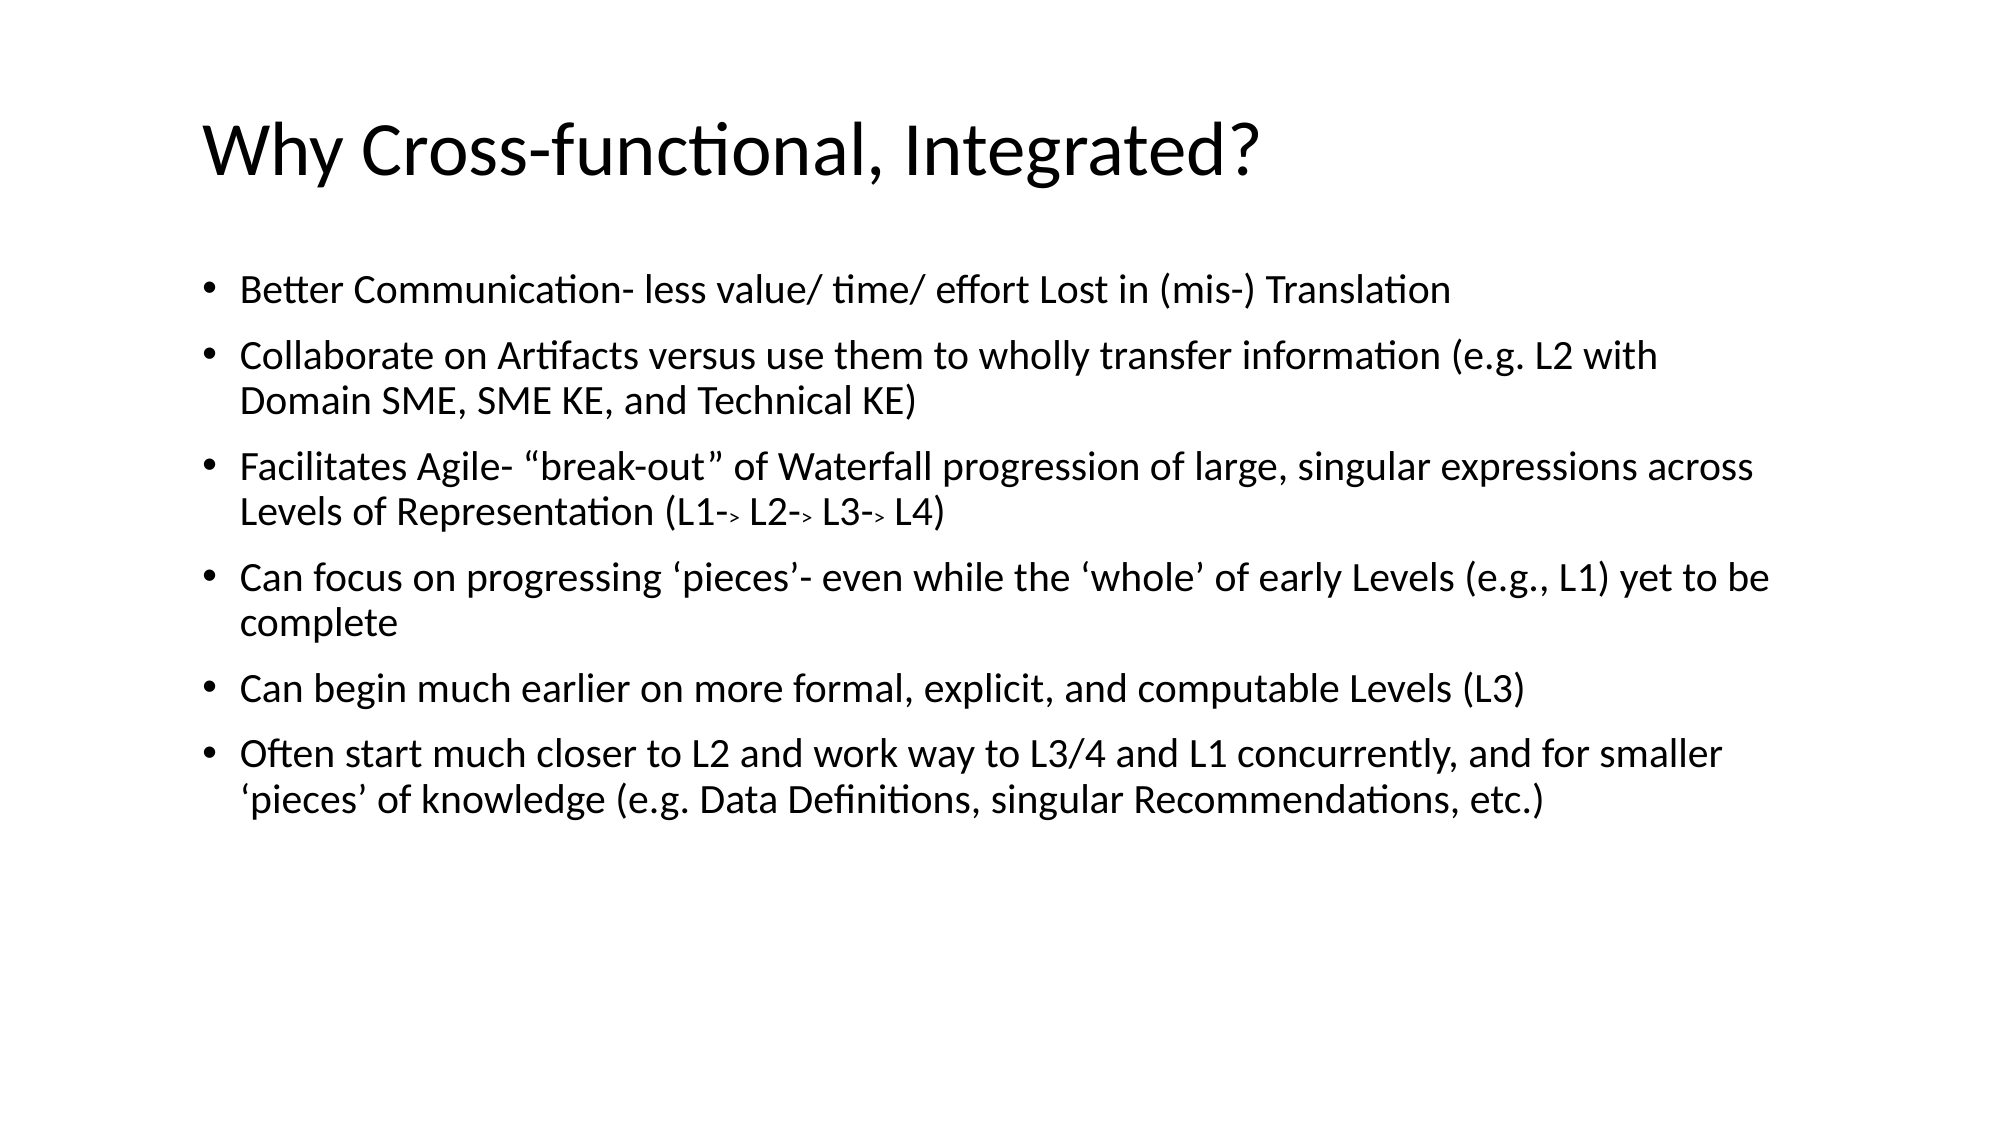

# Why Cross-functional, Integrated?
Better Communication- less value/ time/ effort Lost in (mis-) Translation
Collaborate on Artifacts versus use them to wholly transfer information (e.g. L2 with Domain SME, SME KE, and Technical KE)
Facilitates Agile- “break-out” of Waterfall progression of large, singular expressions across Levels of Representation (L1-> L2-> L3-> L4)
Can focus on progressing ‘pieces’- even while the ‘whole’ of early Levels (e.g., L1) yet to be complete
Can begin much earlier on more formal, explicit, and computable Levels (L3)
Often start much closer to L2 and work way to L3/4 and L1 concurrently, and for smaller ‘pieces’ of knowledge (e.g. Data Definitions, singular Recommendations, etc.)